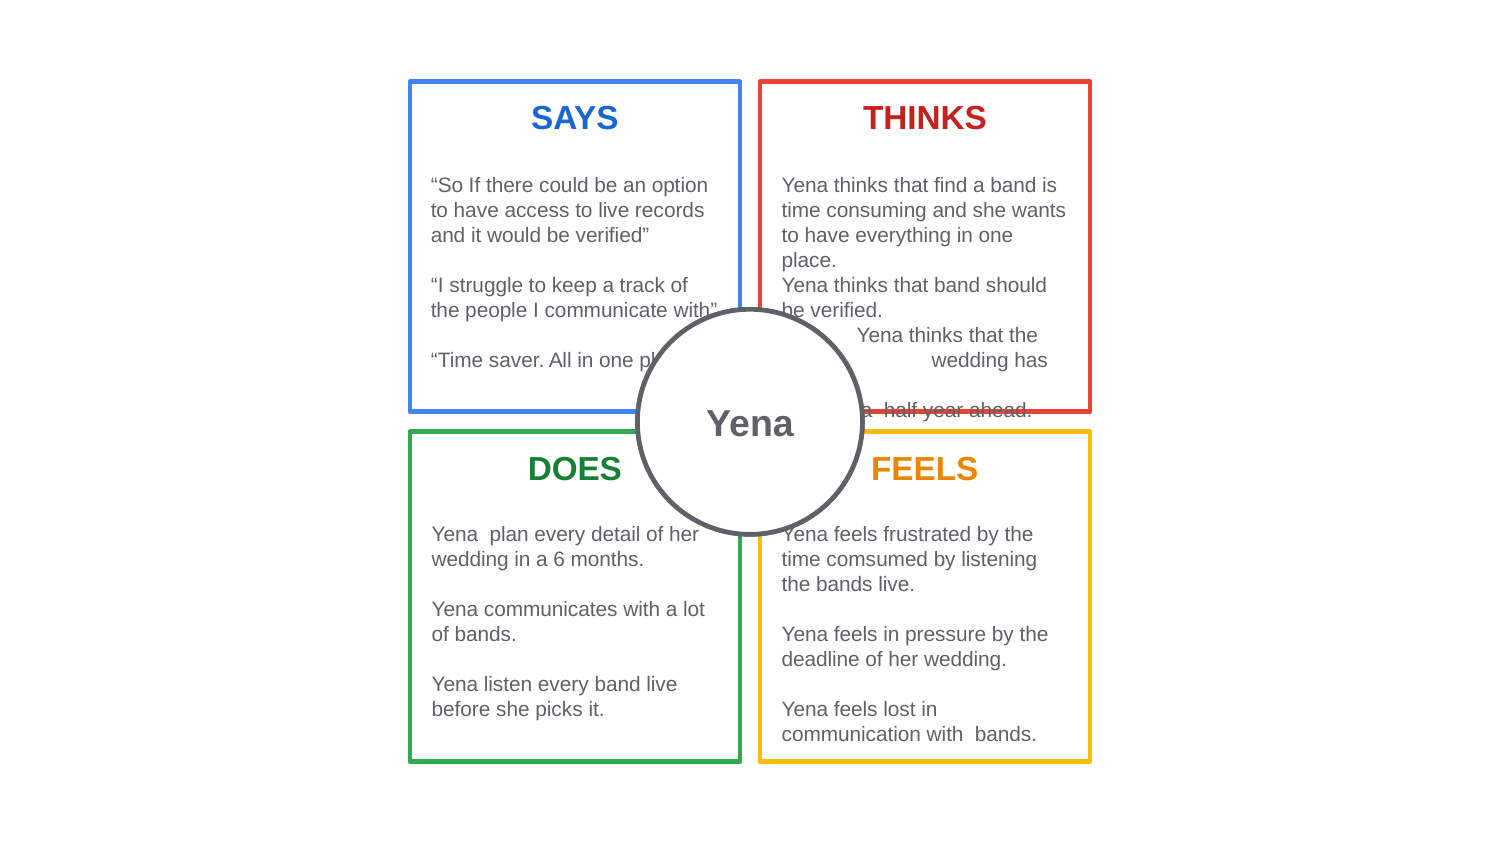

Yena thinks that find a band is time consuming and she wants to have everything in one place.
Yena thinks that band should be verified.
Yena thinks that the we	wedding has to be                                     planned a  half year ahead.
T

“So If there could be an option to have access to live records and it would be verified”

“I struggle to keep a track of the people I communicate with”

“Time saver. All in one place.”
Yena
Yena  plan every detail of her wedding in a 6 months.

Yena communicates with a lot of bands.

Yena listen every band live before she picks it.
Yena feels frustrated by the time comsumed by listening the bands live.

Yena feels in pressure by the deadline of her wedding.

Yena feels lost in communication with  bands.